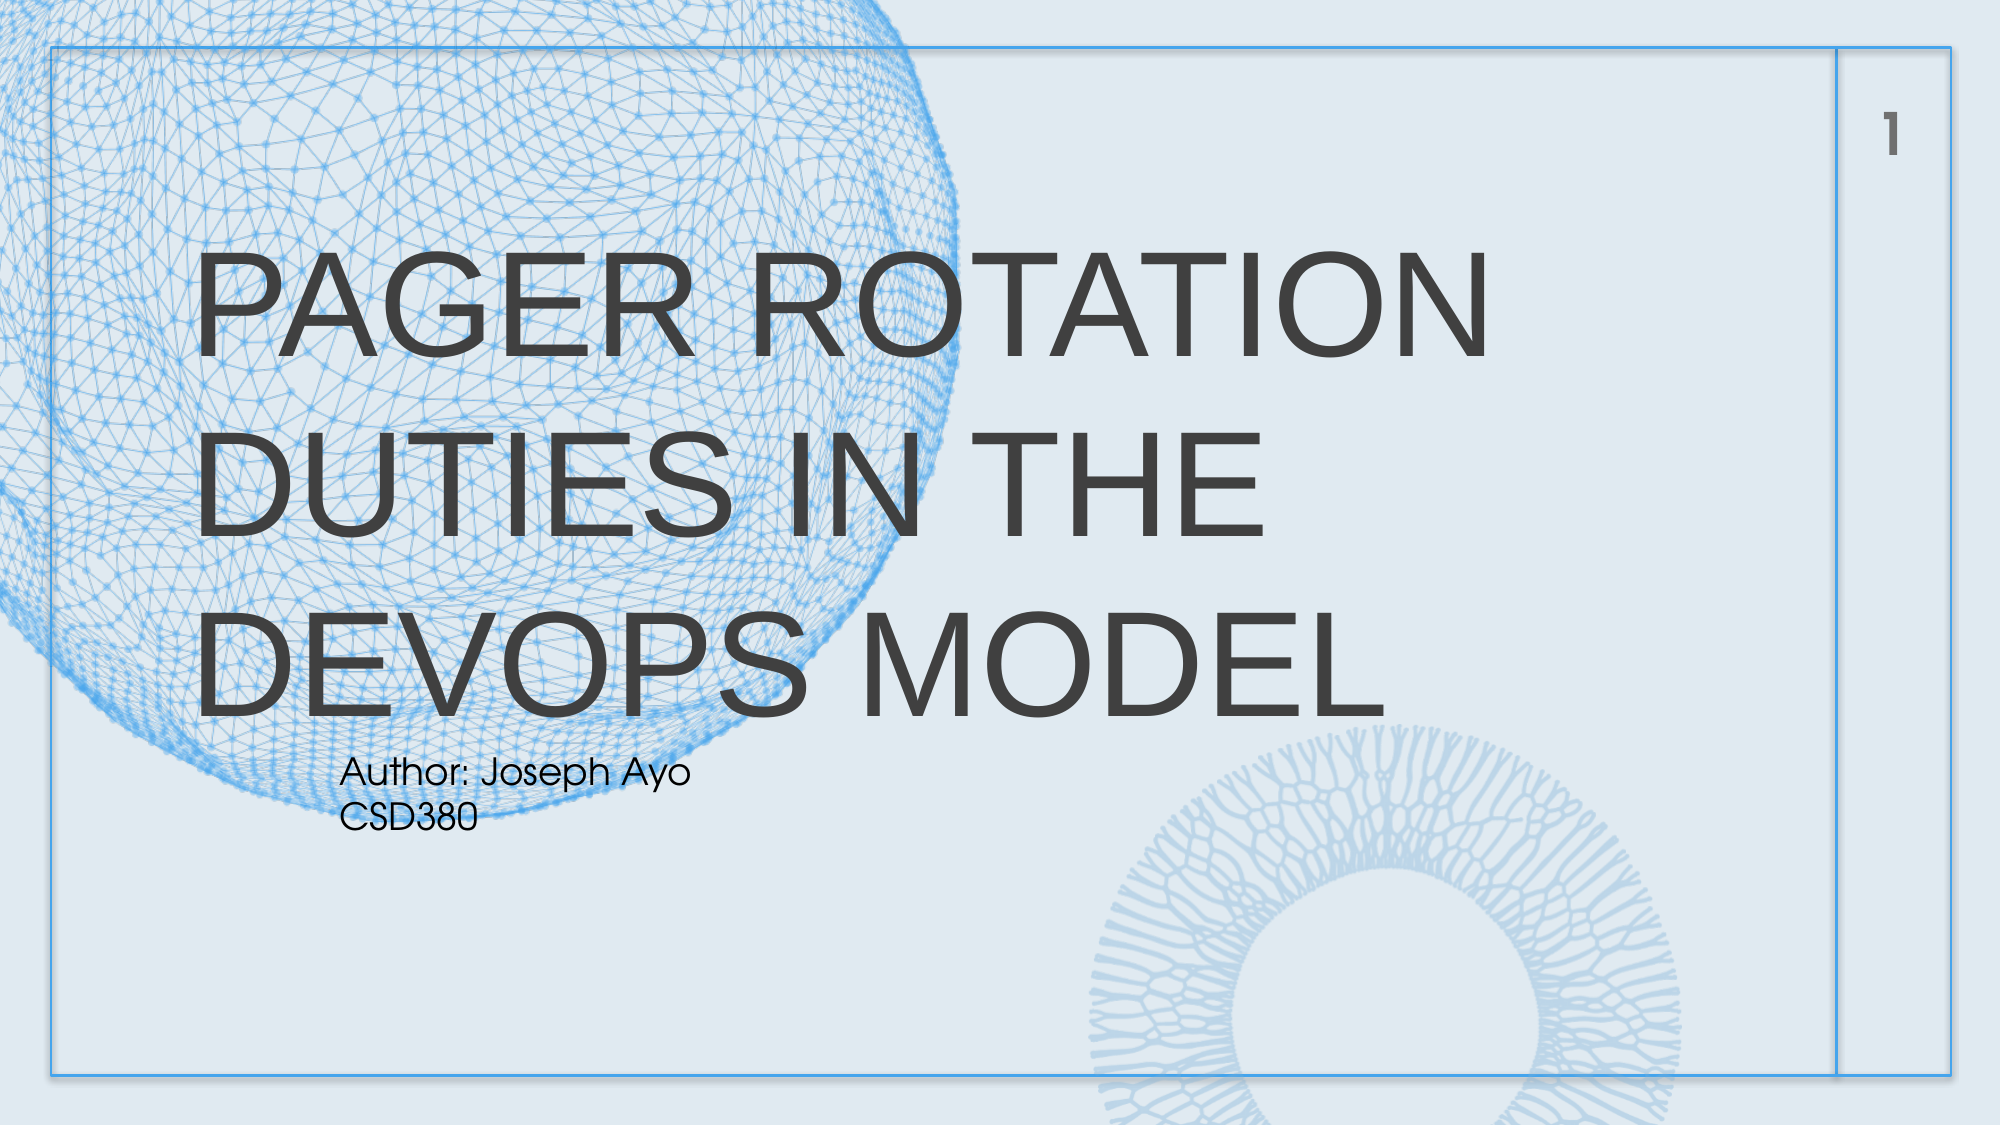

# Pager Rotation Duties in the DevOps Model
1
Author: Joseph Ayo
CSD380